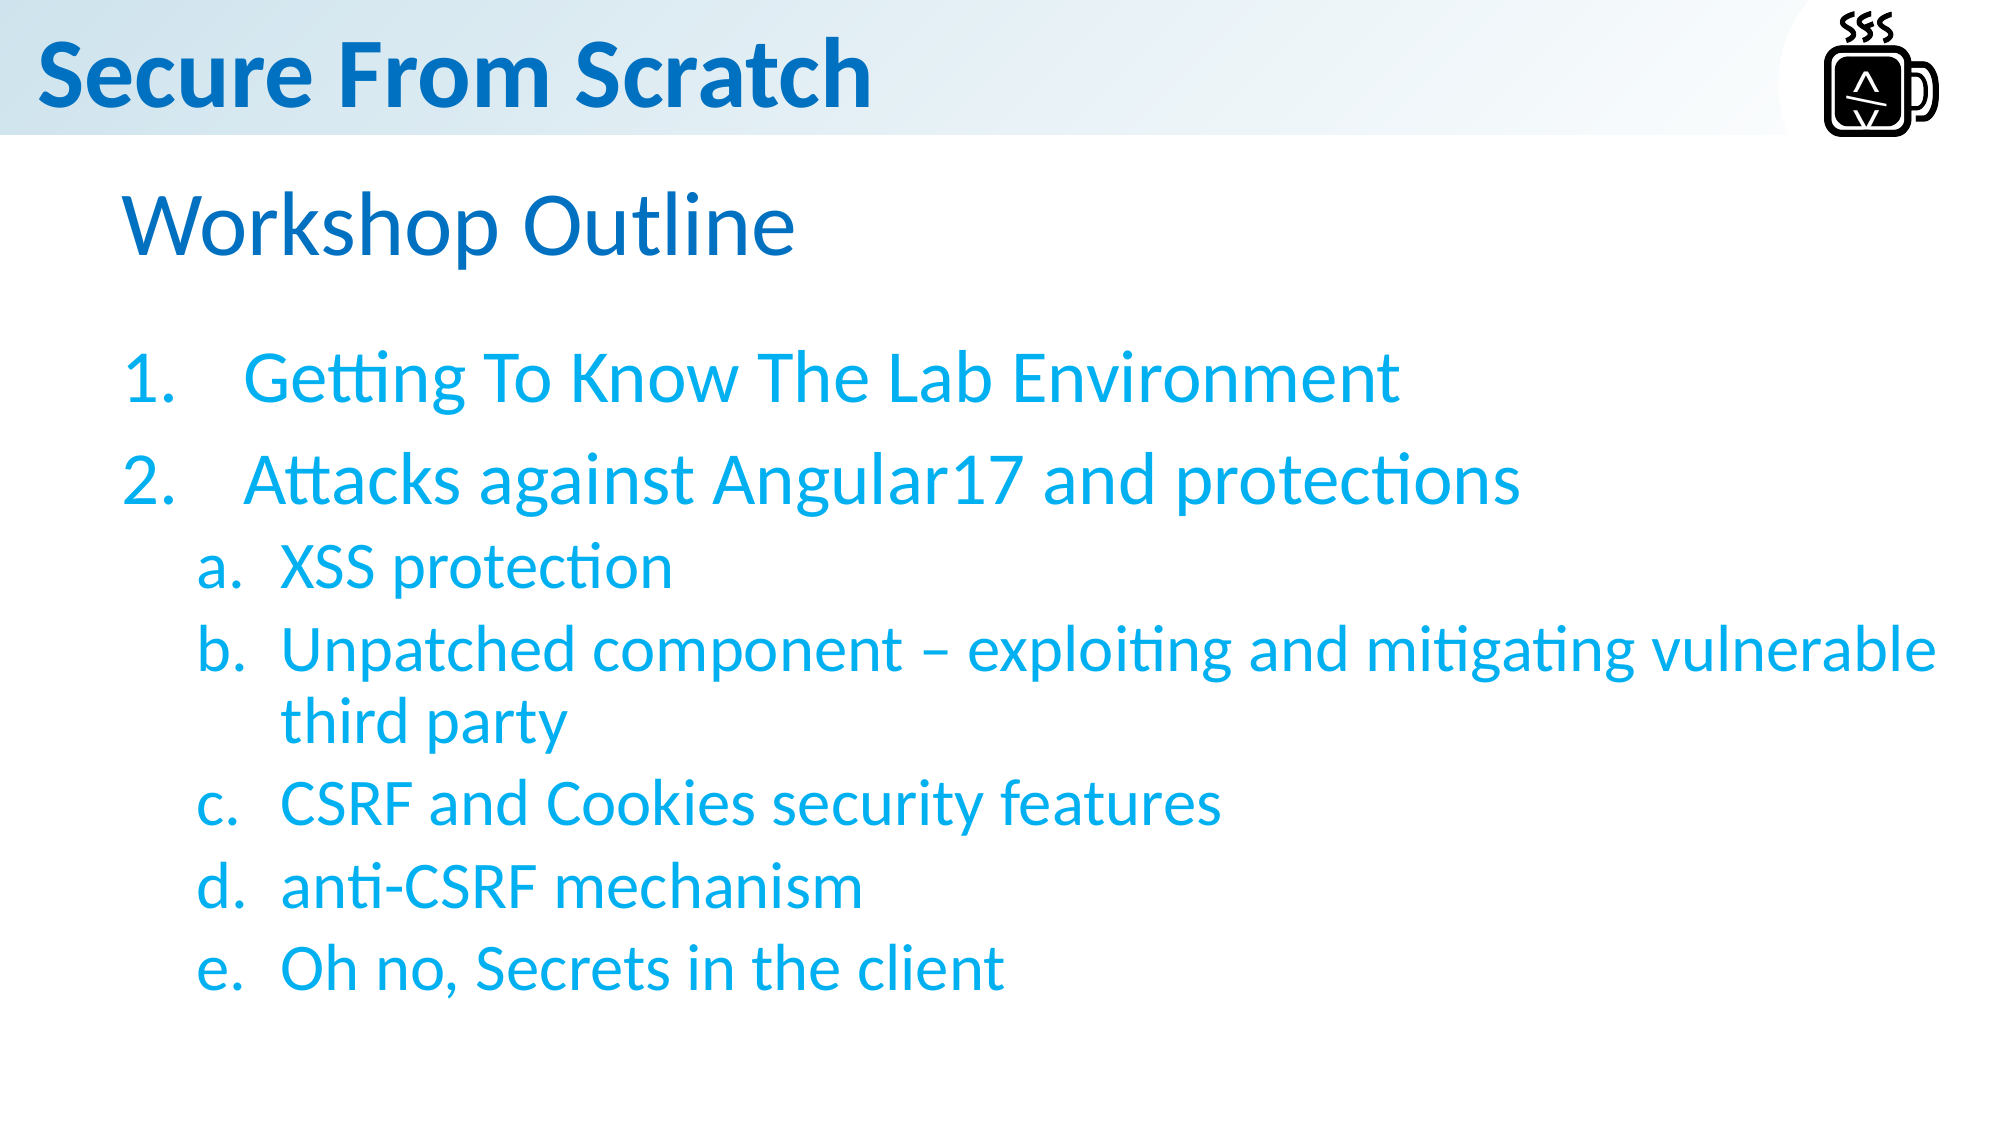

# Workshop Outline
Getting To Know The Lab Environment
Attacks against Angular17 and protections
XSS protection
Unpatched component – exploiting and mitigating vulnerable third party
CSRF and Cookies security features
anti-CSRF mechanism
Oh no, Secrets in the client